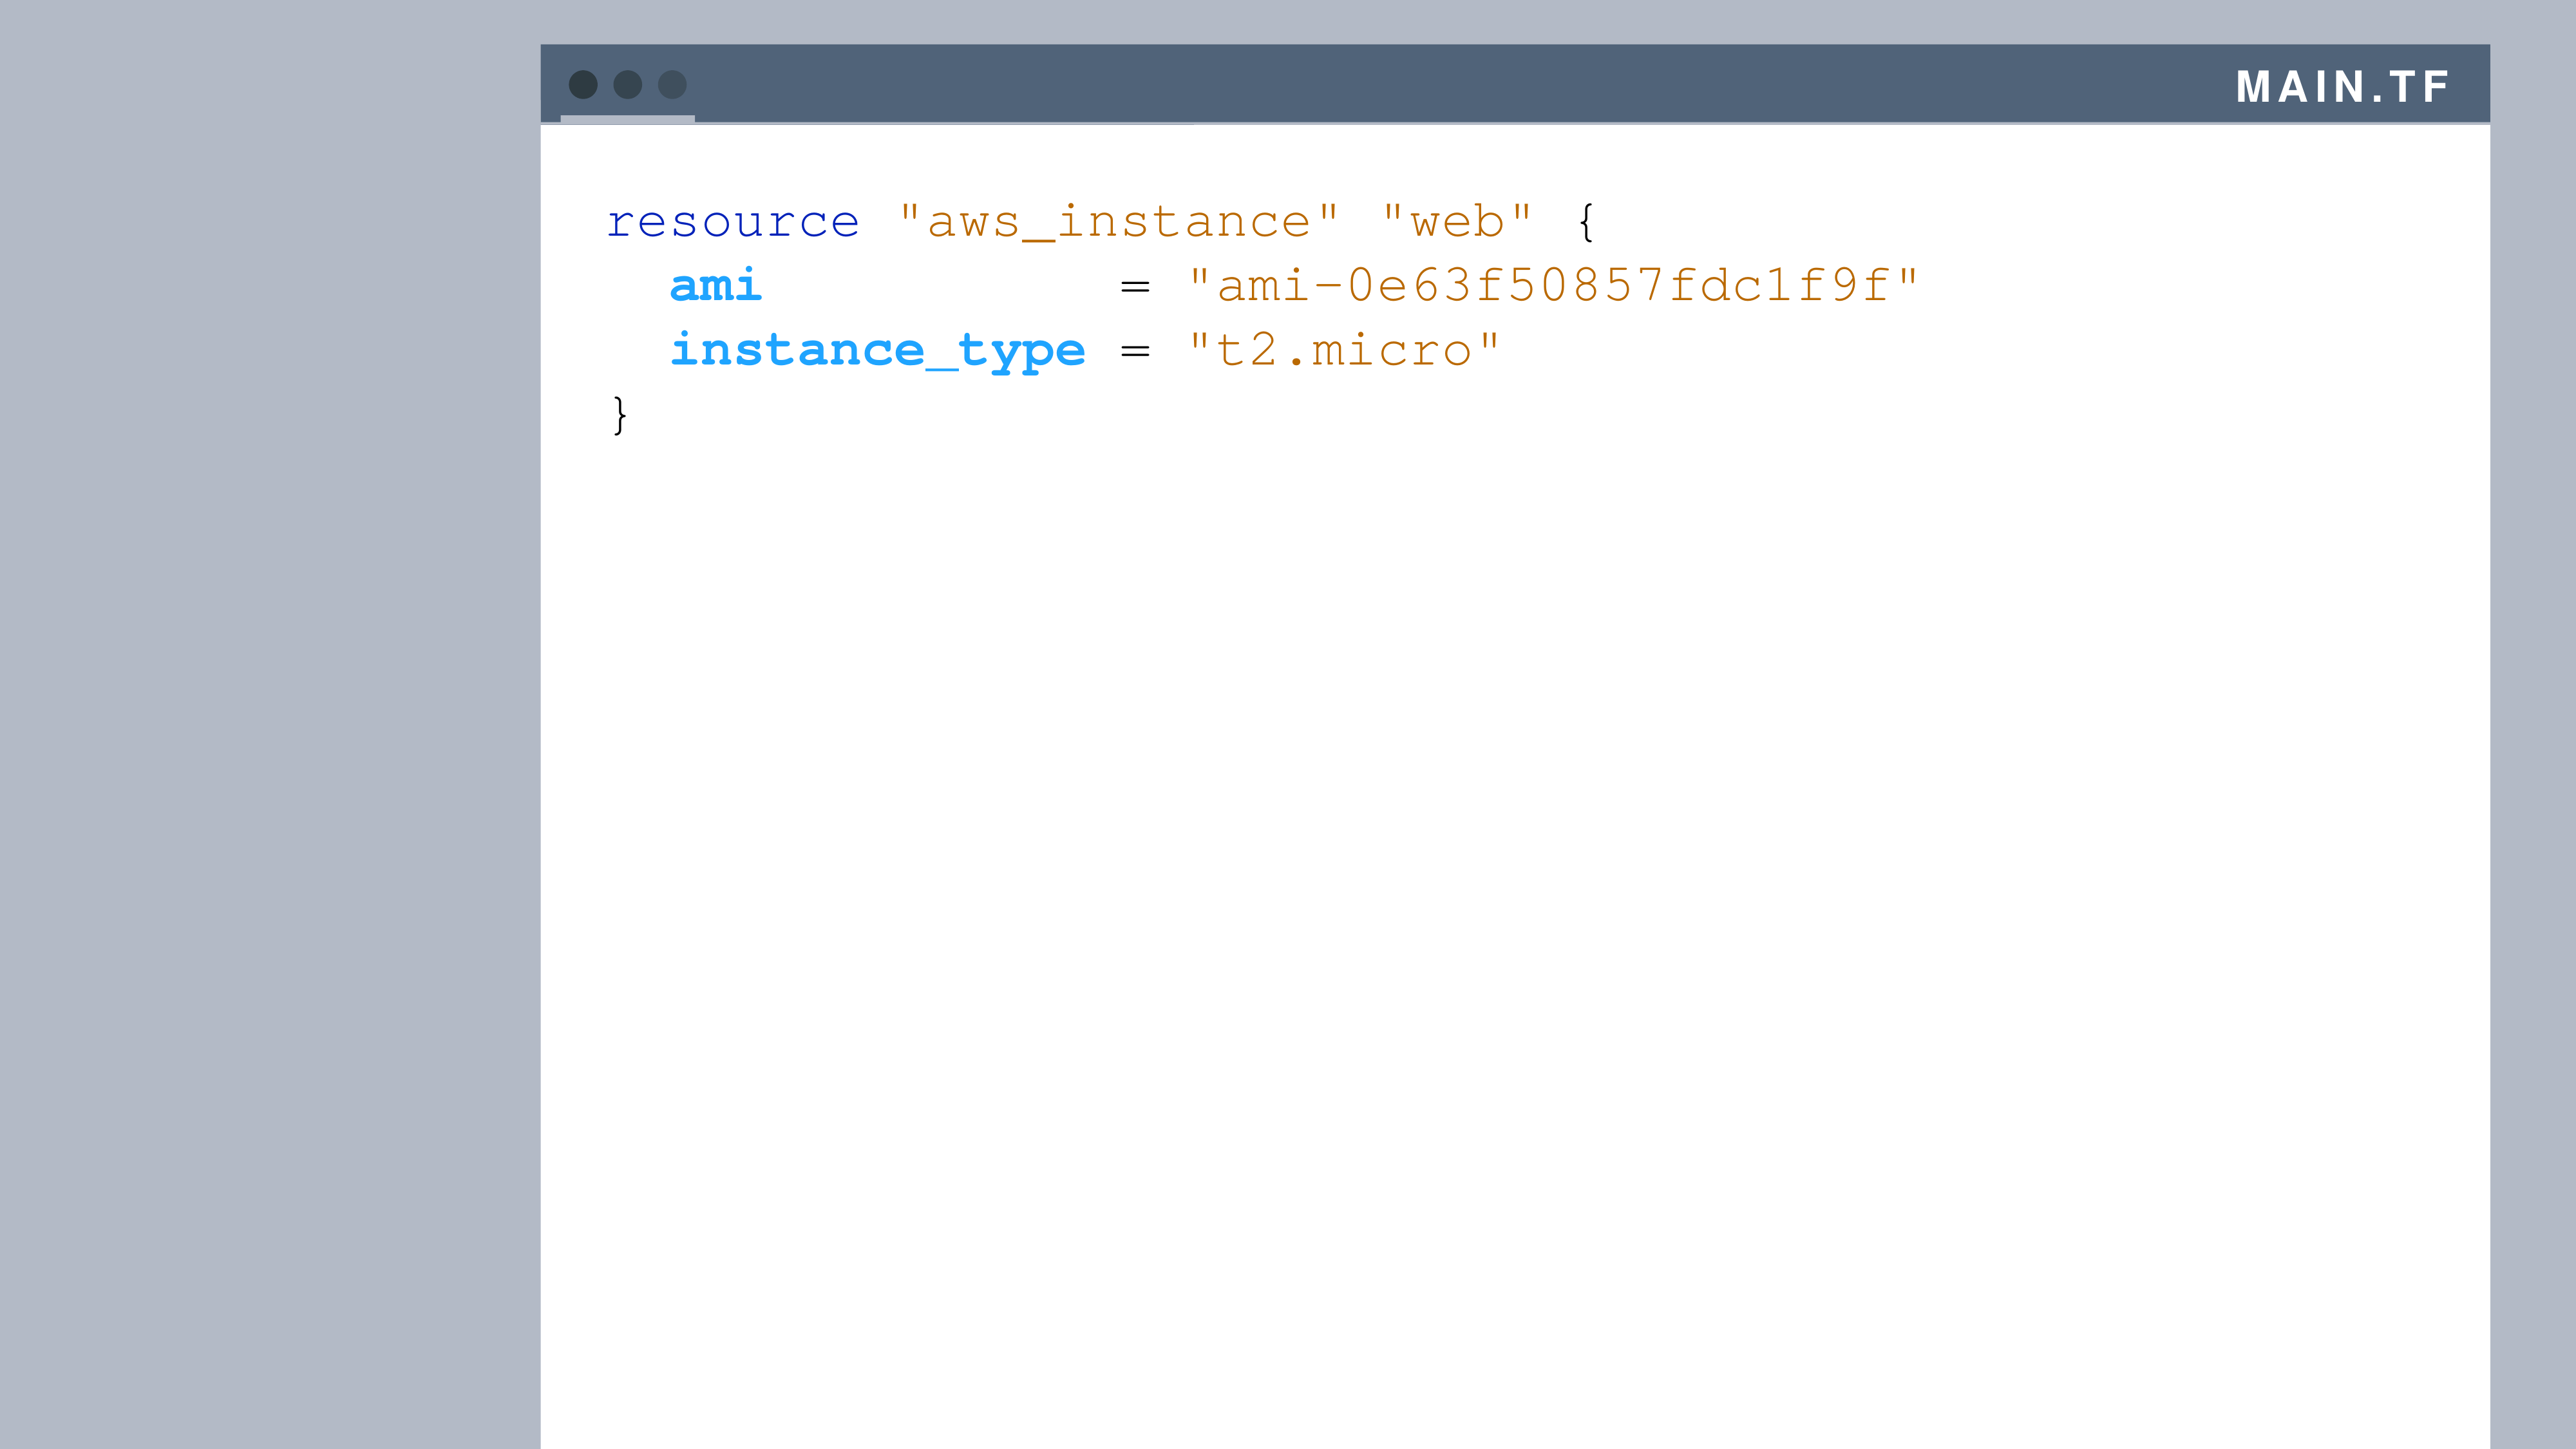

main.tf
resource "aws_instance" "web" {
  ami           = "ami-0e63f50857fdc1f9f"
  instance_type = "t2.micro"
}
138